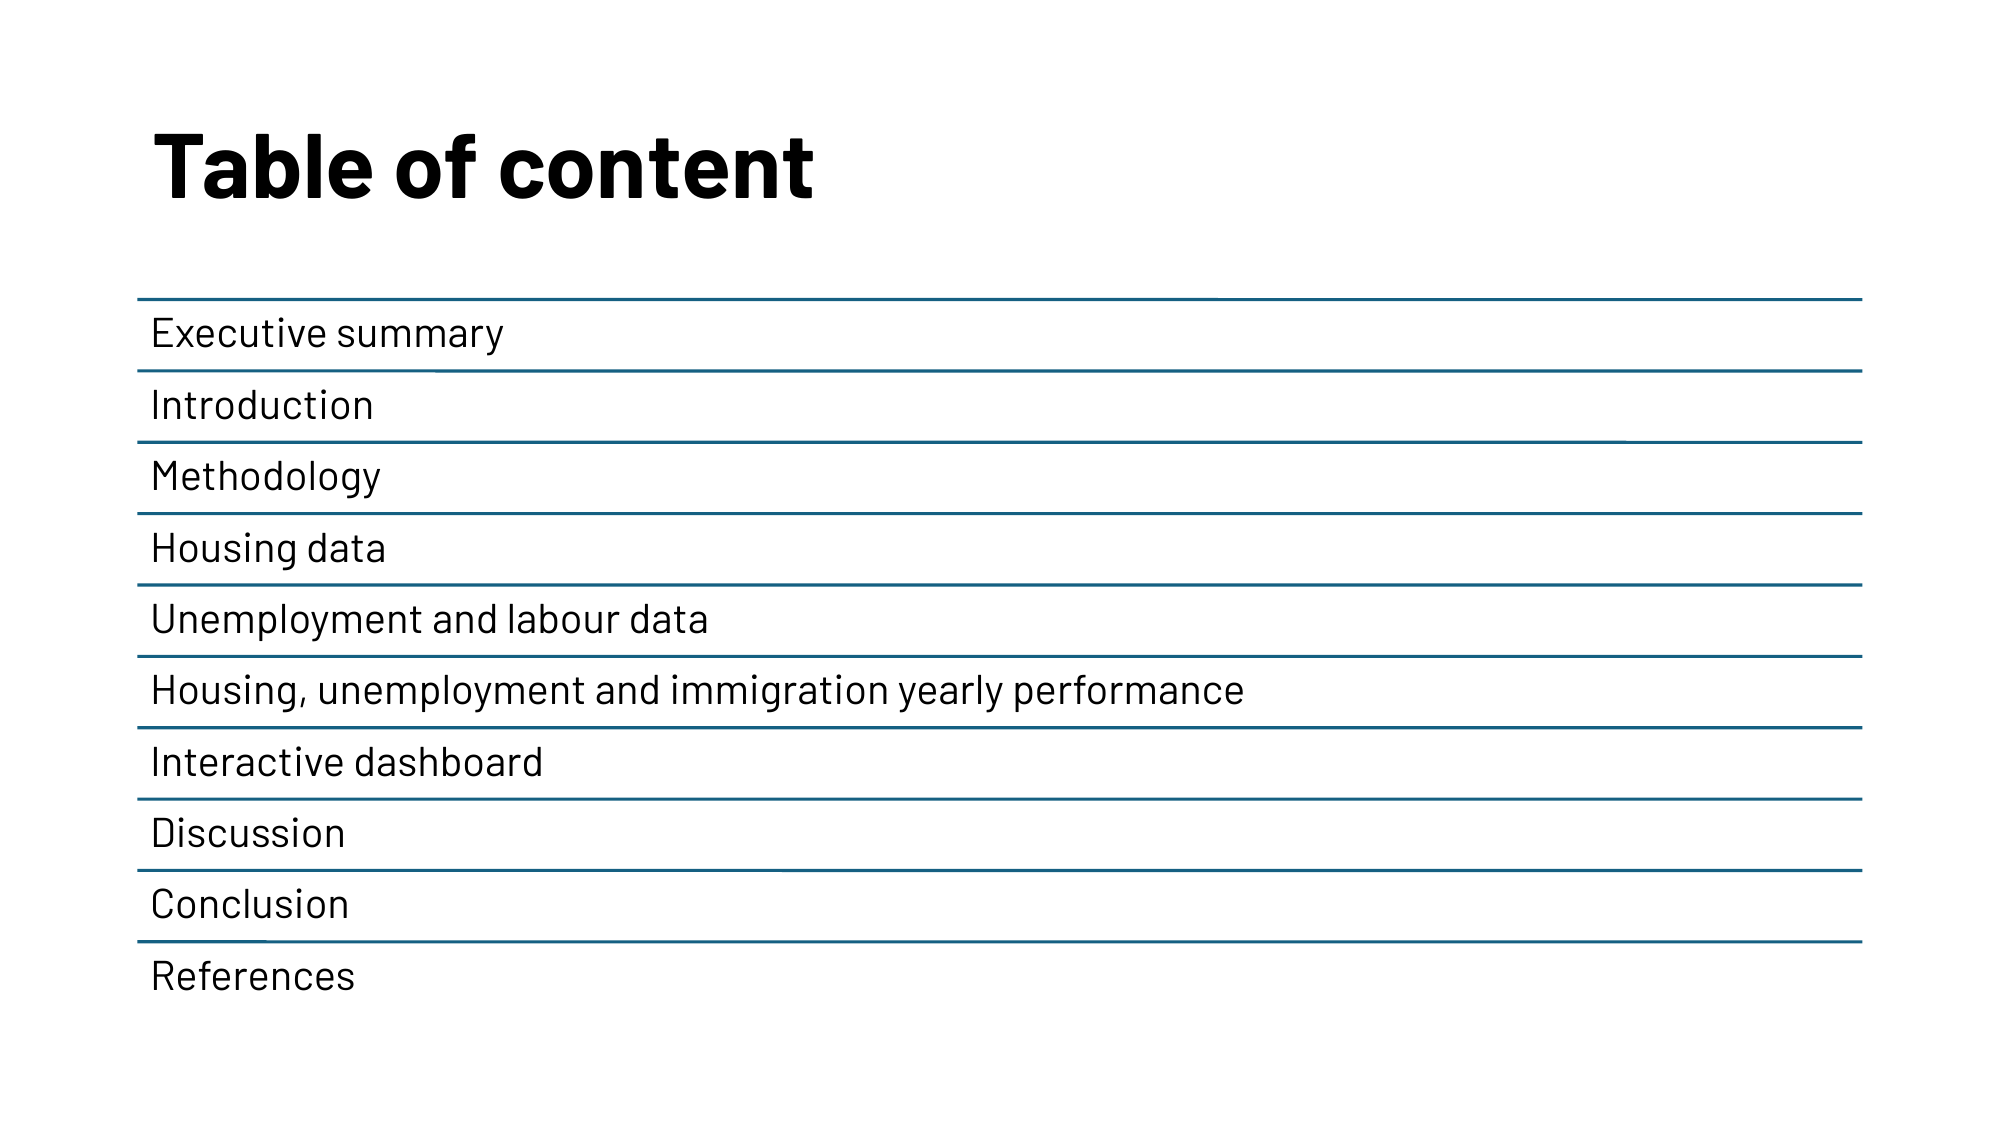

# Table of content
Executive summary
Introduction
Methodology
Housing data
Unemployment and labour data
Housing, unemployment and immigration yearly performance
Interactive dashboard
Discussion
Conclusion
References